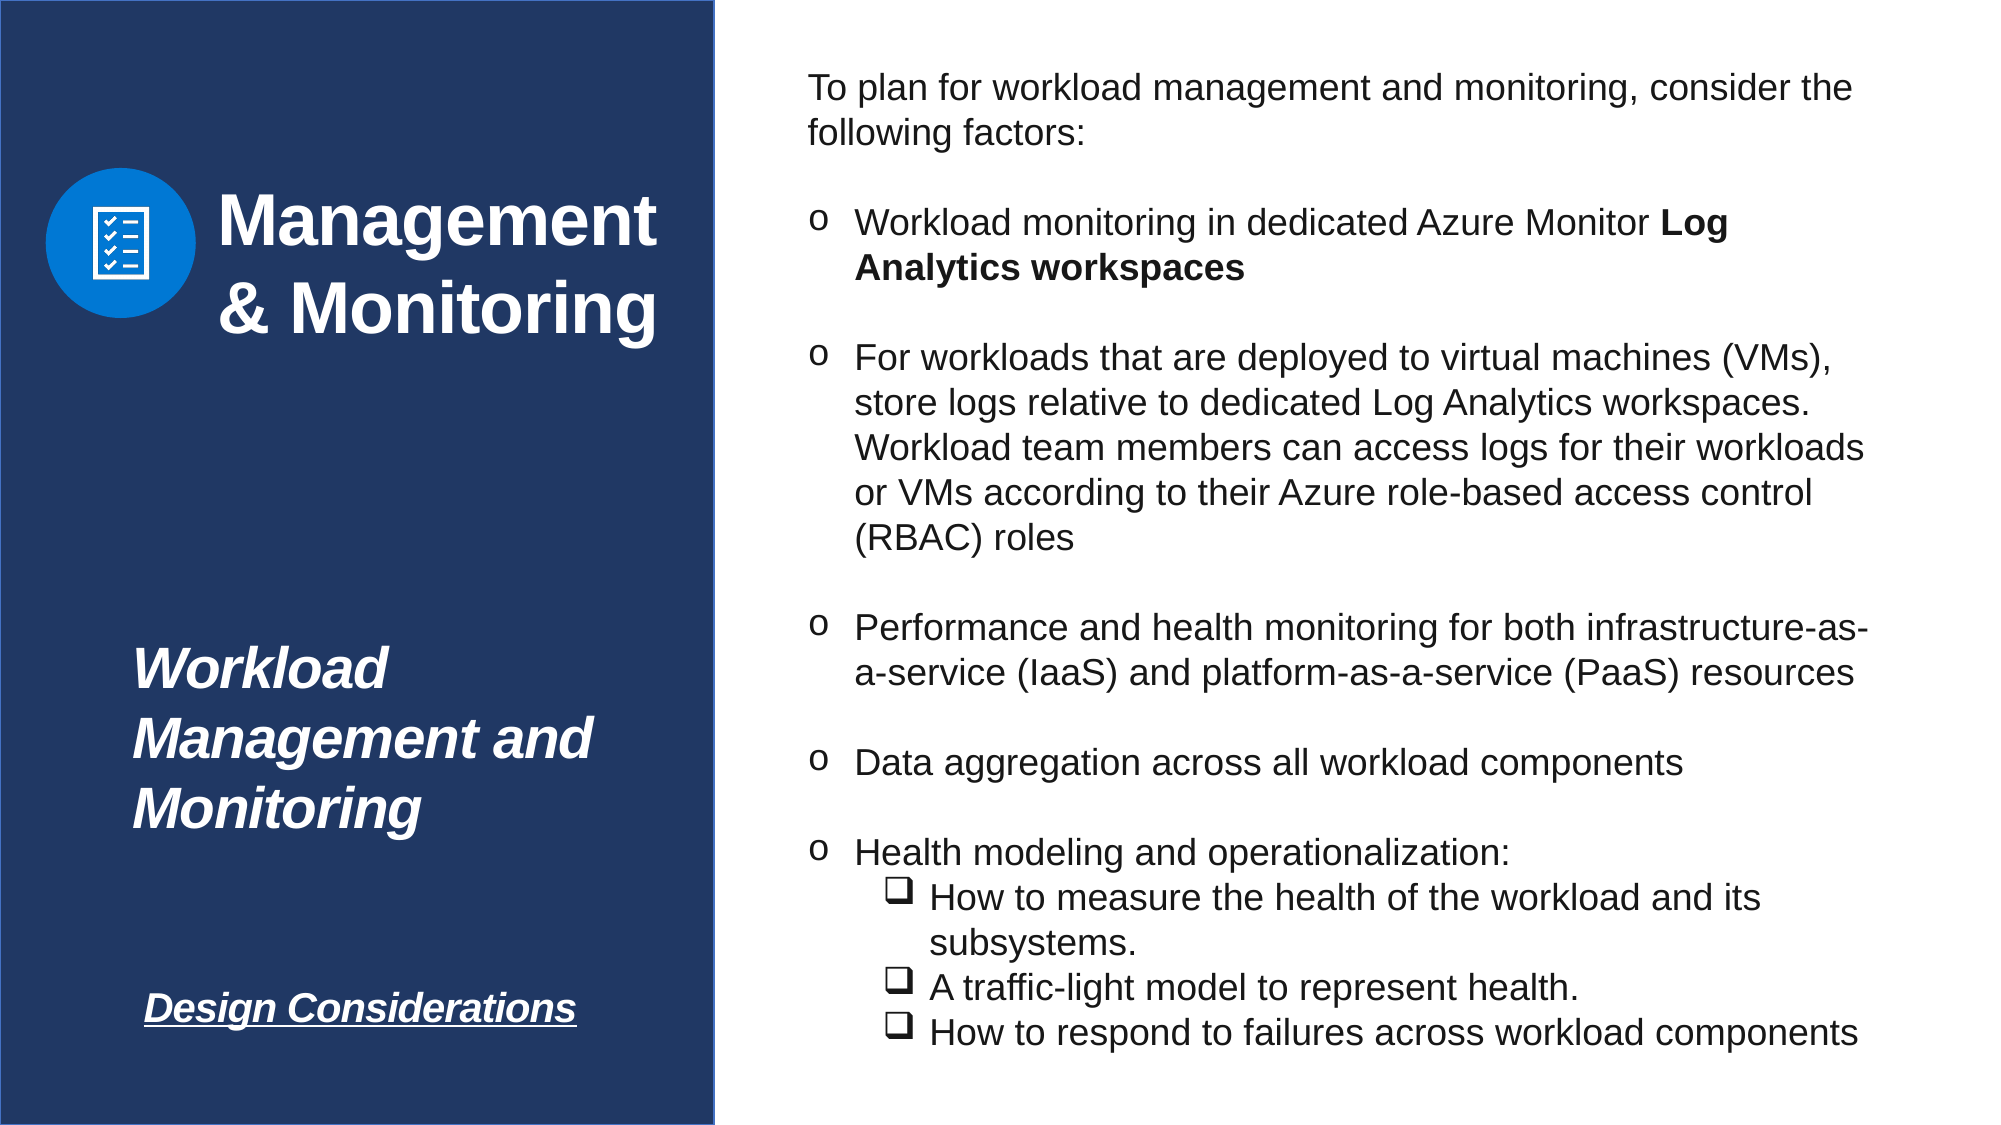

To plan for workload management and monitoring, consider the following factors:

Workload monitoring in dedicated Azure Monitor Log Analytics workspaces

For workloads that are deployed to virtual machines (VMs), store logs relative to dedicated Log Analytics workspaces. Workload team members can access logs for their workloads or VMs according to their Azure role-based access control (RBAC) roles

Performance and health monitoring for both infrastructure-as-a-service (IaaS) and platform-as-a-service (PaaS) resources

Data aggregation across all workload components

Health modeling and operationalization:
How to measure the health of the workload and its subsystems.
A traffic-light model to represent health.
How to respond to failures across workload components
Management & Monitoring

Workload Management and Monitoring

Design Considerations